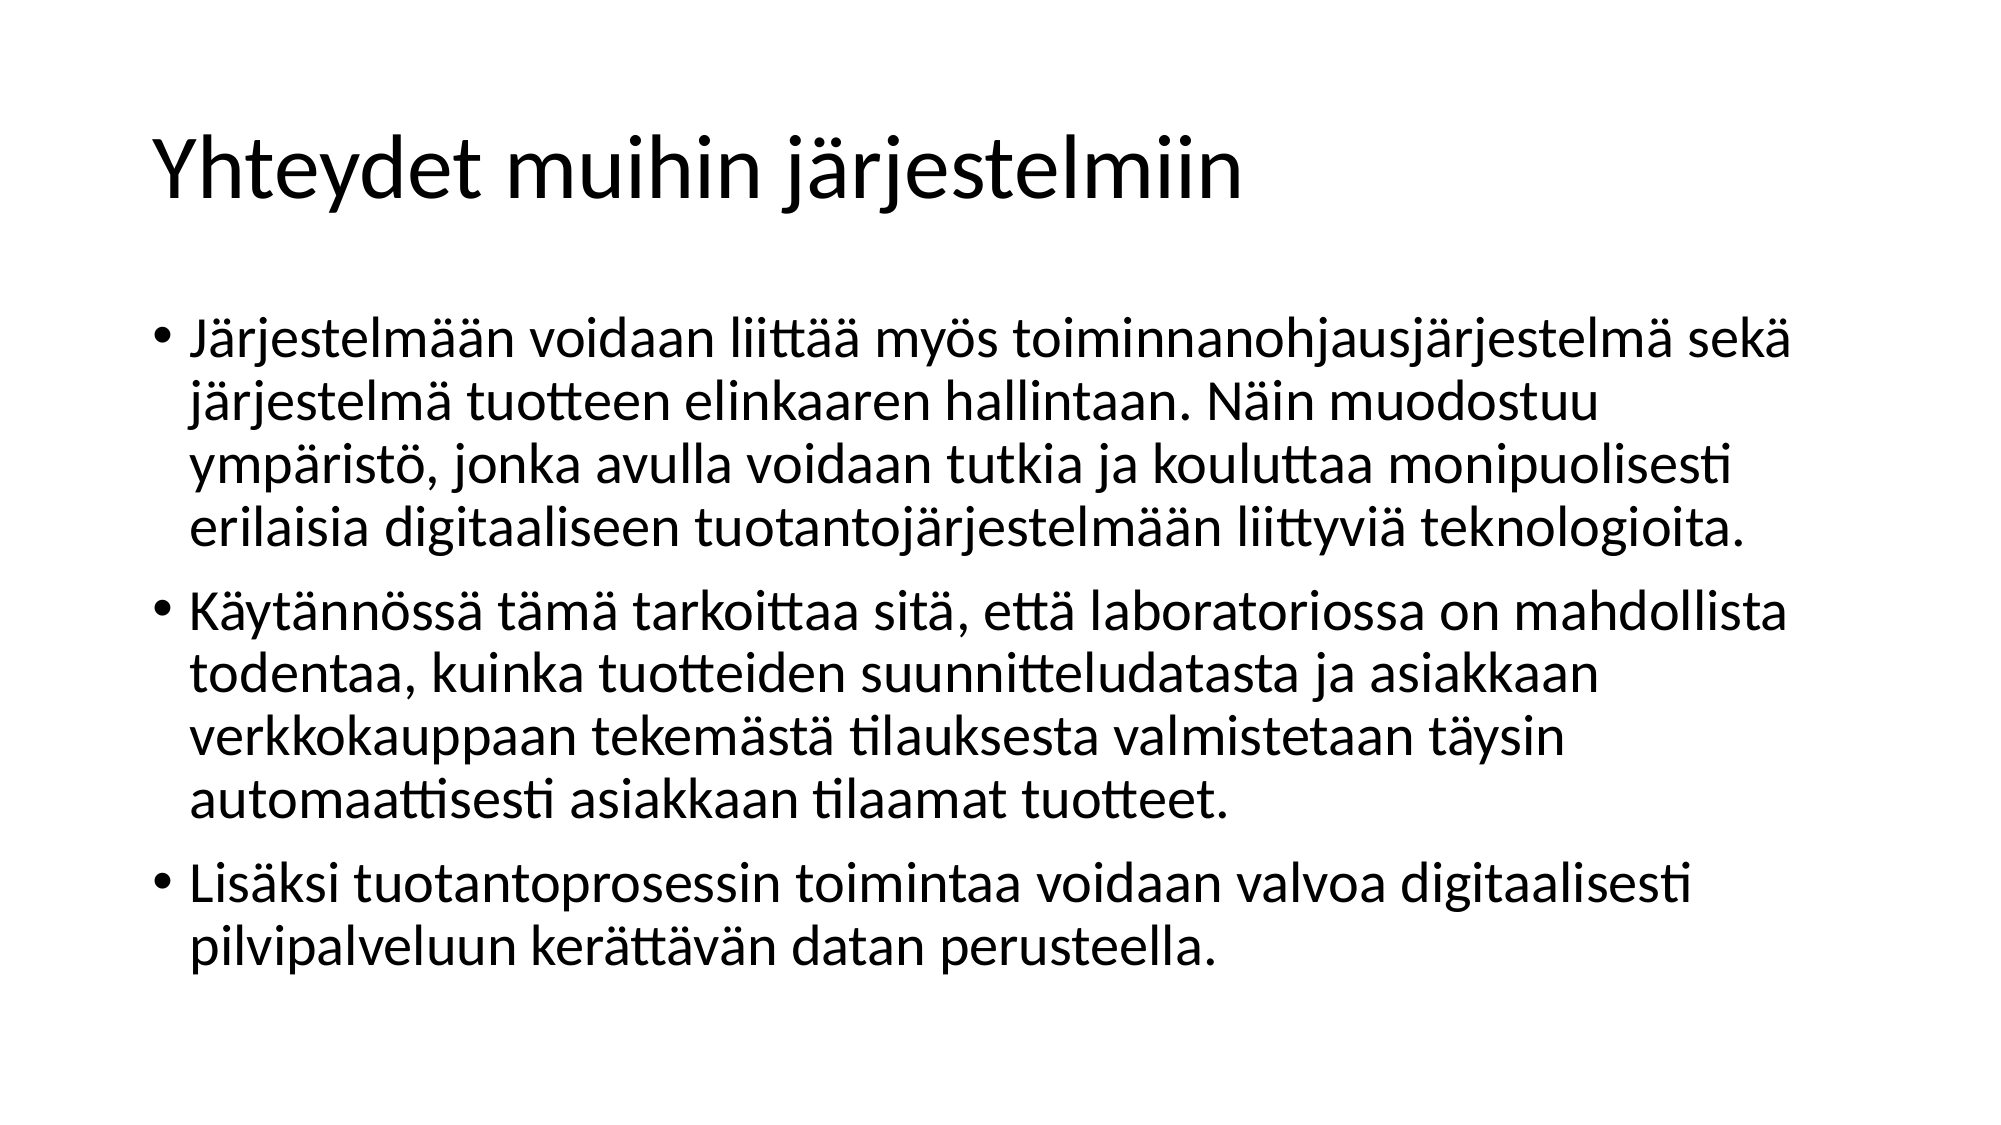

# Yhteydet muihin järjestelmiin
Järjestelmään voidaan liittää myös toiminnanohjausjärjestelmä sekä järjestelmä tuotteen elinkaaren hallintaan. Näin muodostuu ympäristö, jonka avulla voidaan tutkia ja kouluttaa monipuolisesti erilaisia digitaaliseen tuotantojärjestelmään liittyviä teknologioita.
Käytän­nös­sä tämä tarkoittaa sitä, että laboratoriossa on mahdollista todentaa, kuinka tuotteiden suunnitteludatasta ja asiakkaan verkkokauppaan tekemästä tilauksesta valmistetaan täysin automaattisesti asiakkaan tilaamat tuotteet.
Lisäksi tuotantoprosessin toimintaa voidaan valvoa digitaalisesti pilvipalveluun kerättävän datan perusteella.